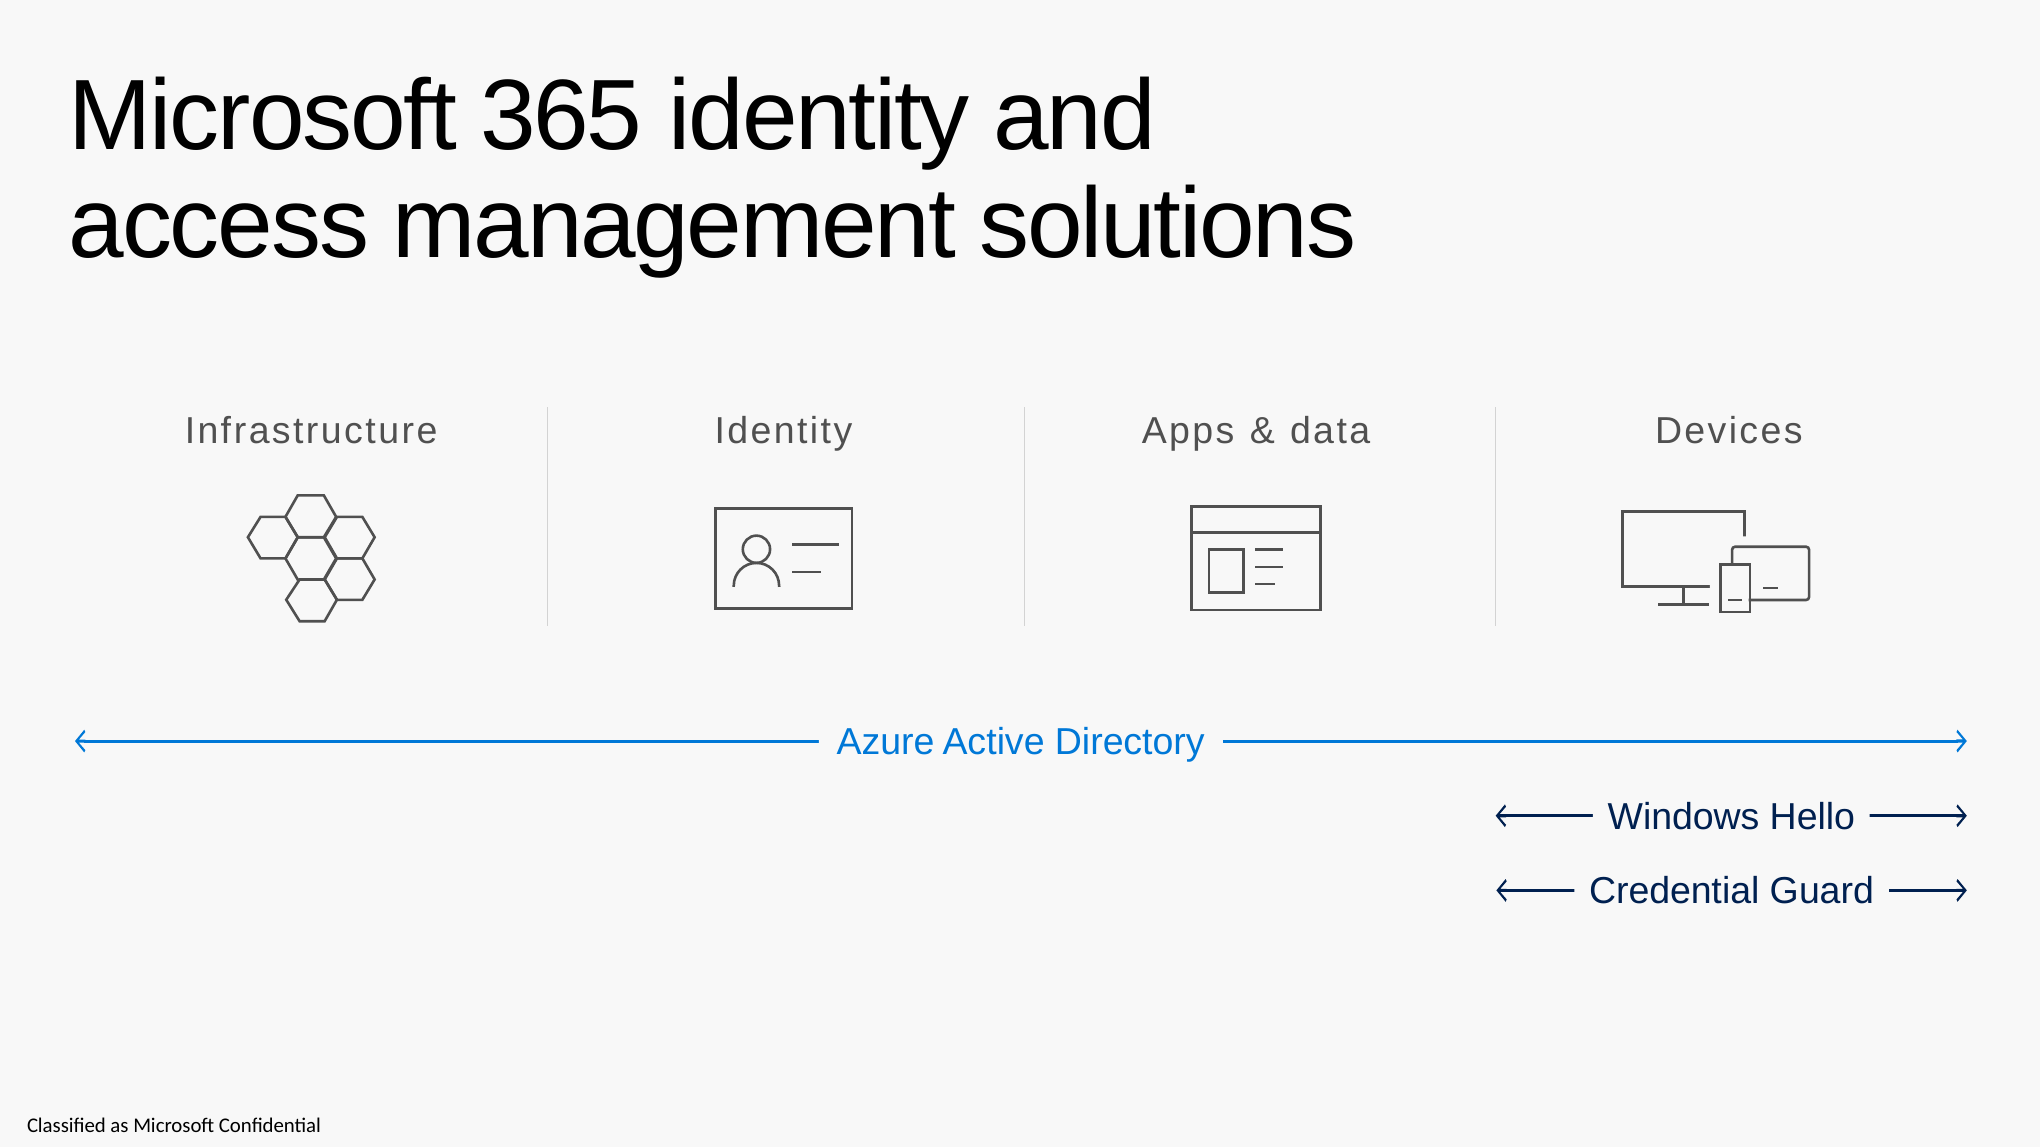

# Microsoft 365 identity and access management solutions

Infrastructure
Identity
Apps & data
Devices

Azure Active Directory
Windows Hello
Credential Guard